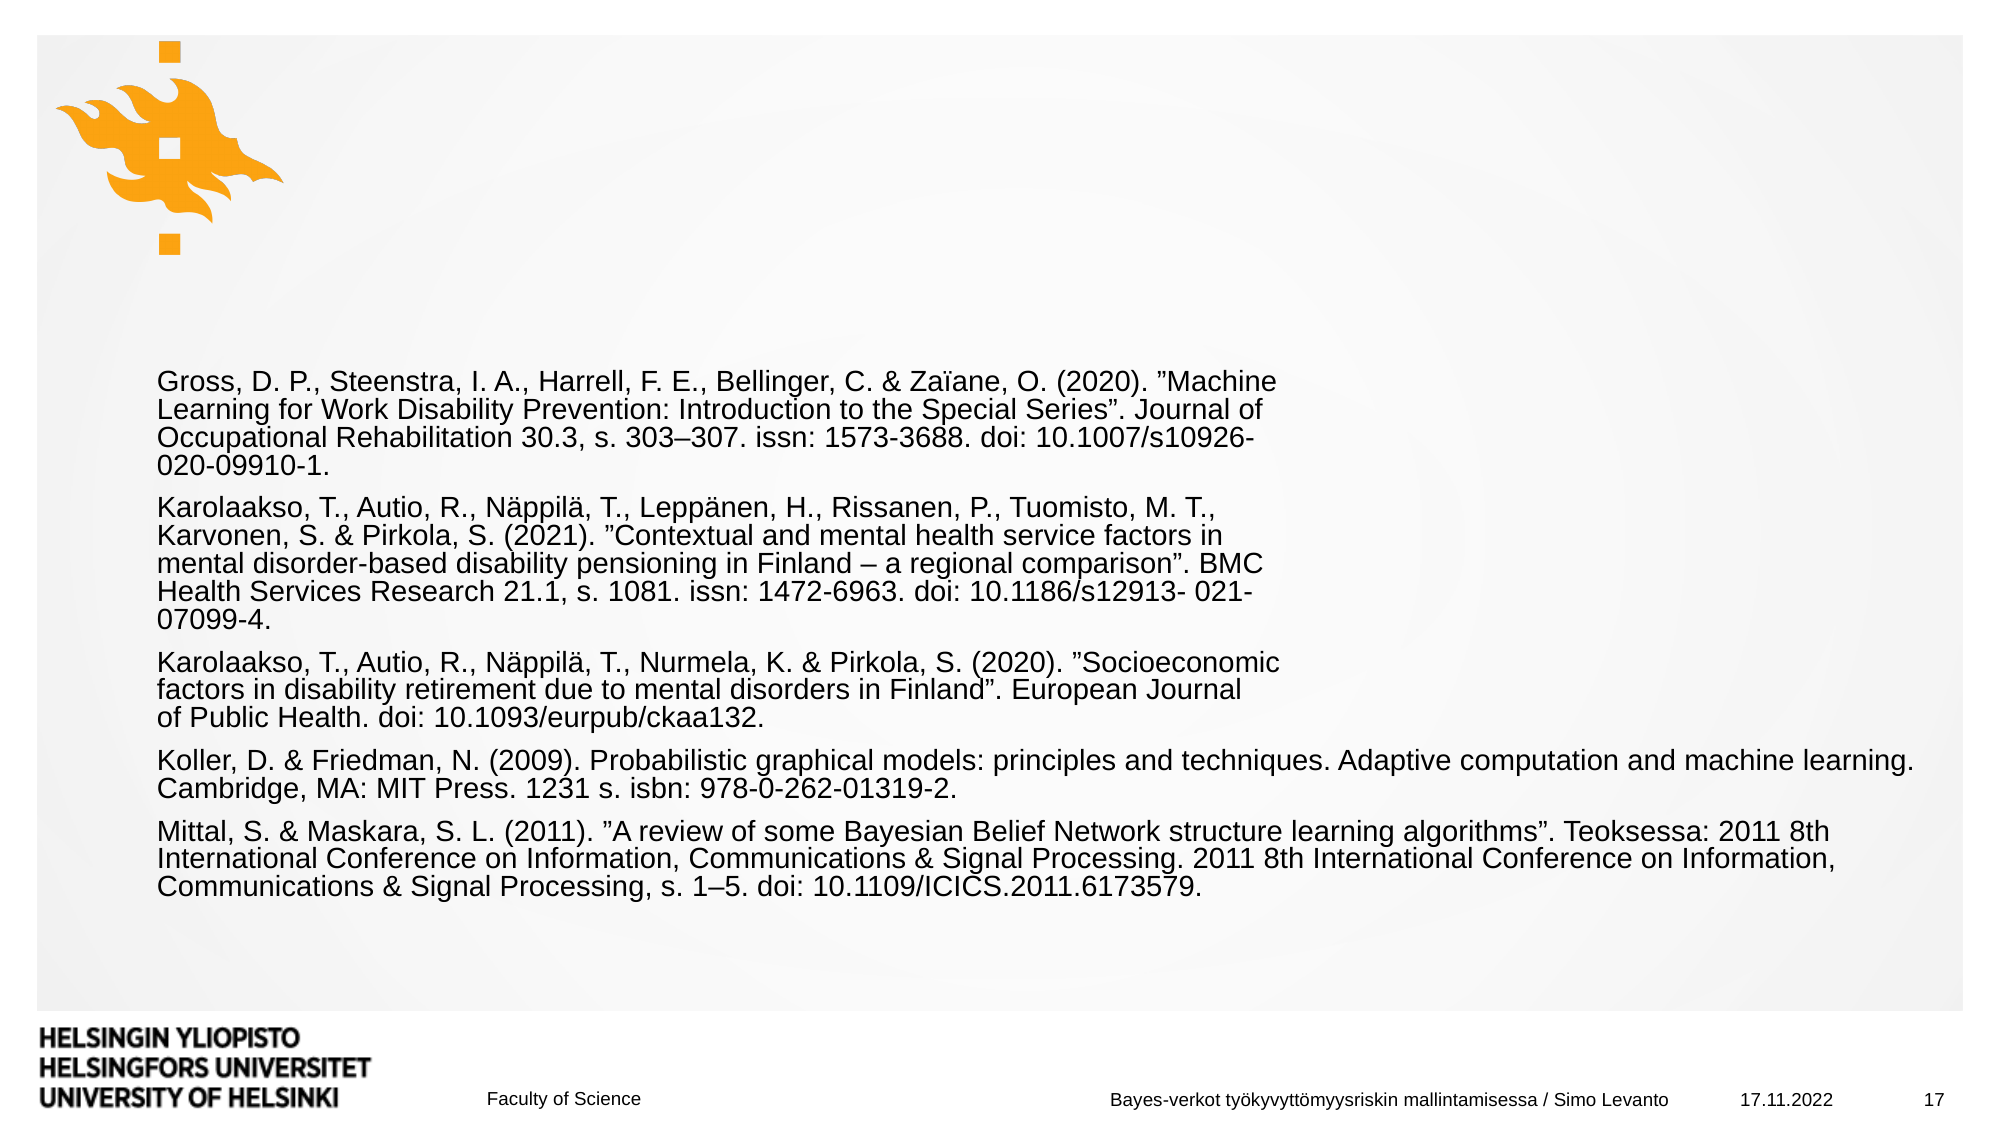

#
Gross, D. P., Steenstra, I. A., Harrell, F. E., Bellinger, C. & Zaïane, O. (2020). ”Machine
Learning for Work Disability Prevention: Introduction to the Special Series”. Journal of
Occupational Rehabilitation 30.3, s. 303–307. issn: 1573-3688. doi: 10.1007/s10926-
020-09910-1.
Karolaakso, T., Autio, R., Näppilä, T., Leppänen, H., Rissanen, P., Tuomisto, M. T.,
Karvonen, S. & Pirkola, S. (2021). ”Contextual and mental health service factors in
mental disorder-based disability pensioning in Finland – a regional comparison”. BMC
Health Services Research 21.1, s. 1081. issn: 1472-6963. doi: 10.1186/s12913- 021-
07099-4.
Karolaakso, T., Autio, R., Näppilä, T., Nurmela, K. & Pirkola, S. (2020). ”Socioeconomic
factors in disability retirement due to mental disorders in Finland”. European Journal
of Public Health. doi: 10.1093/eurpub/ckaa132.
Koller, D. & Friedman, N. (2009). Probabilistic graphical models: principles and techniques. Adaptive computation and machine learning. Cambridge, MA: MIT Press. 1231 s. isbn: 978-0-262-01319-2.
Mittal, S. & Maskara, S. L. (2011). ”A review of some Bayesian Belief Network structure learning algorithms”. Teoksessa: 2011 8th International Conference on Information, Communications & Signal Processing. 2011 8th International Conference on Information, Communications & Signal Processing, s. 1–5. doi: 10.1109/ICICS.2011.6173579.
17.11.2022
17
Bayes-verkot työkyvyttömyysriskin mallintamisessa / Simo Levanto